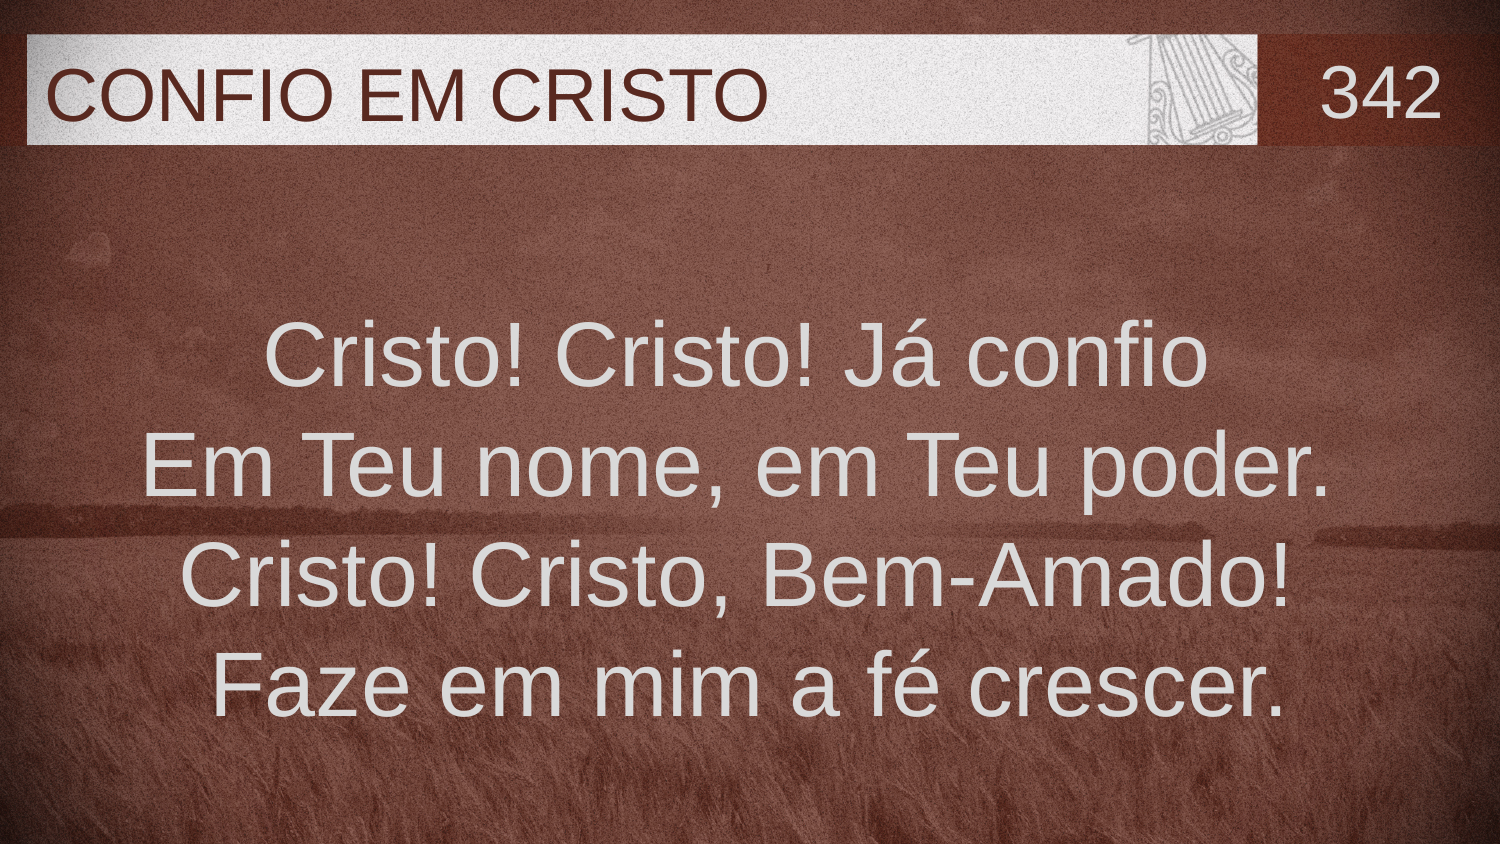

# CONFIO EM CRISTO
342
Cristo! Cristo! Já confio
Em Teu nome, em Teu poder.
Cristo! Cristo, Bem-Amado!
Faze em mim a fé crescer.